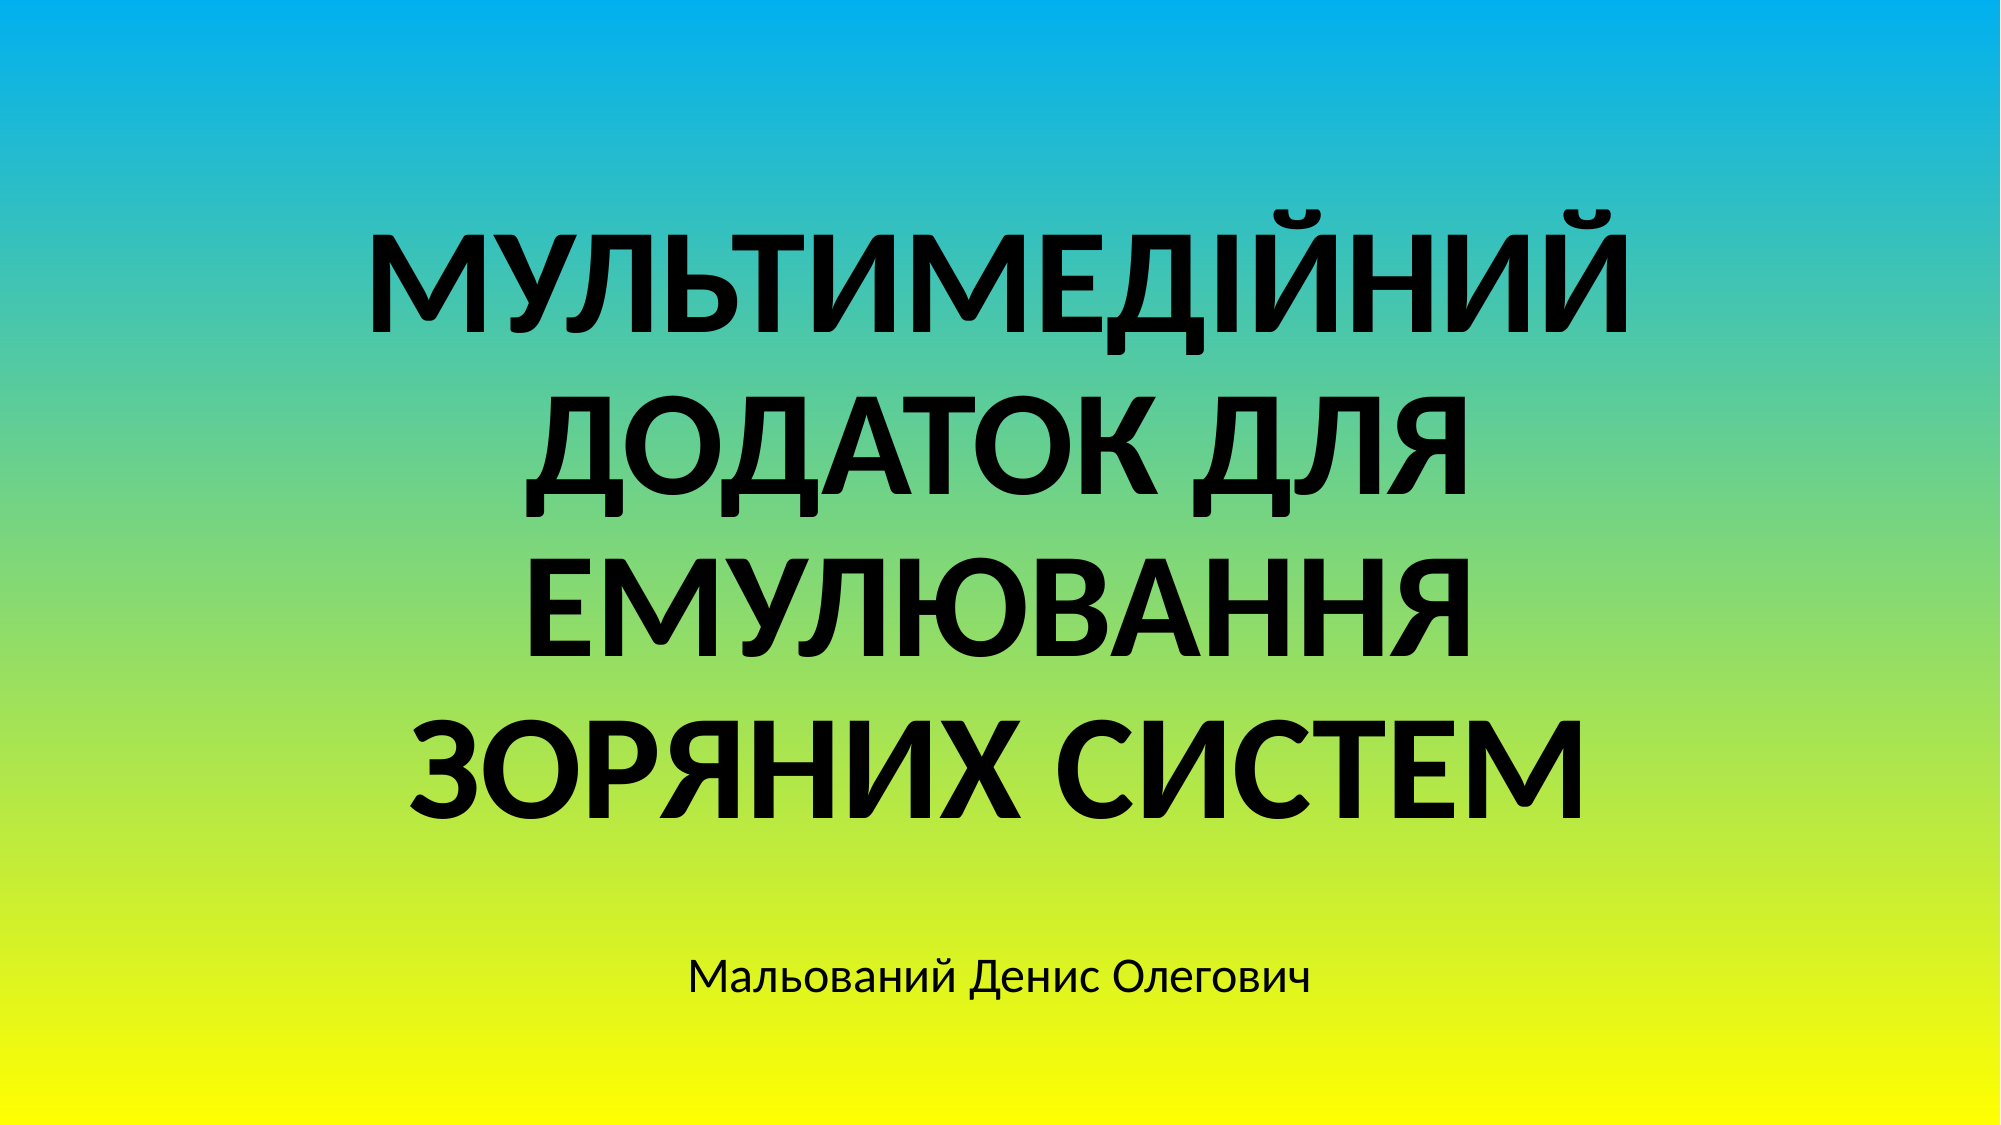

# МУЛЬТИМЕДІЙНИЙ ДОДАТОК ДЛЯ ЕМУЛЮВАННЯ ЗОРЯНИХ СИСТЕМ
Мальований Денис Олегович